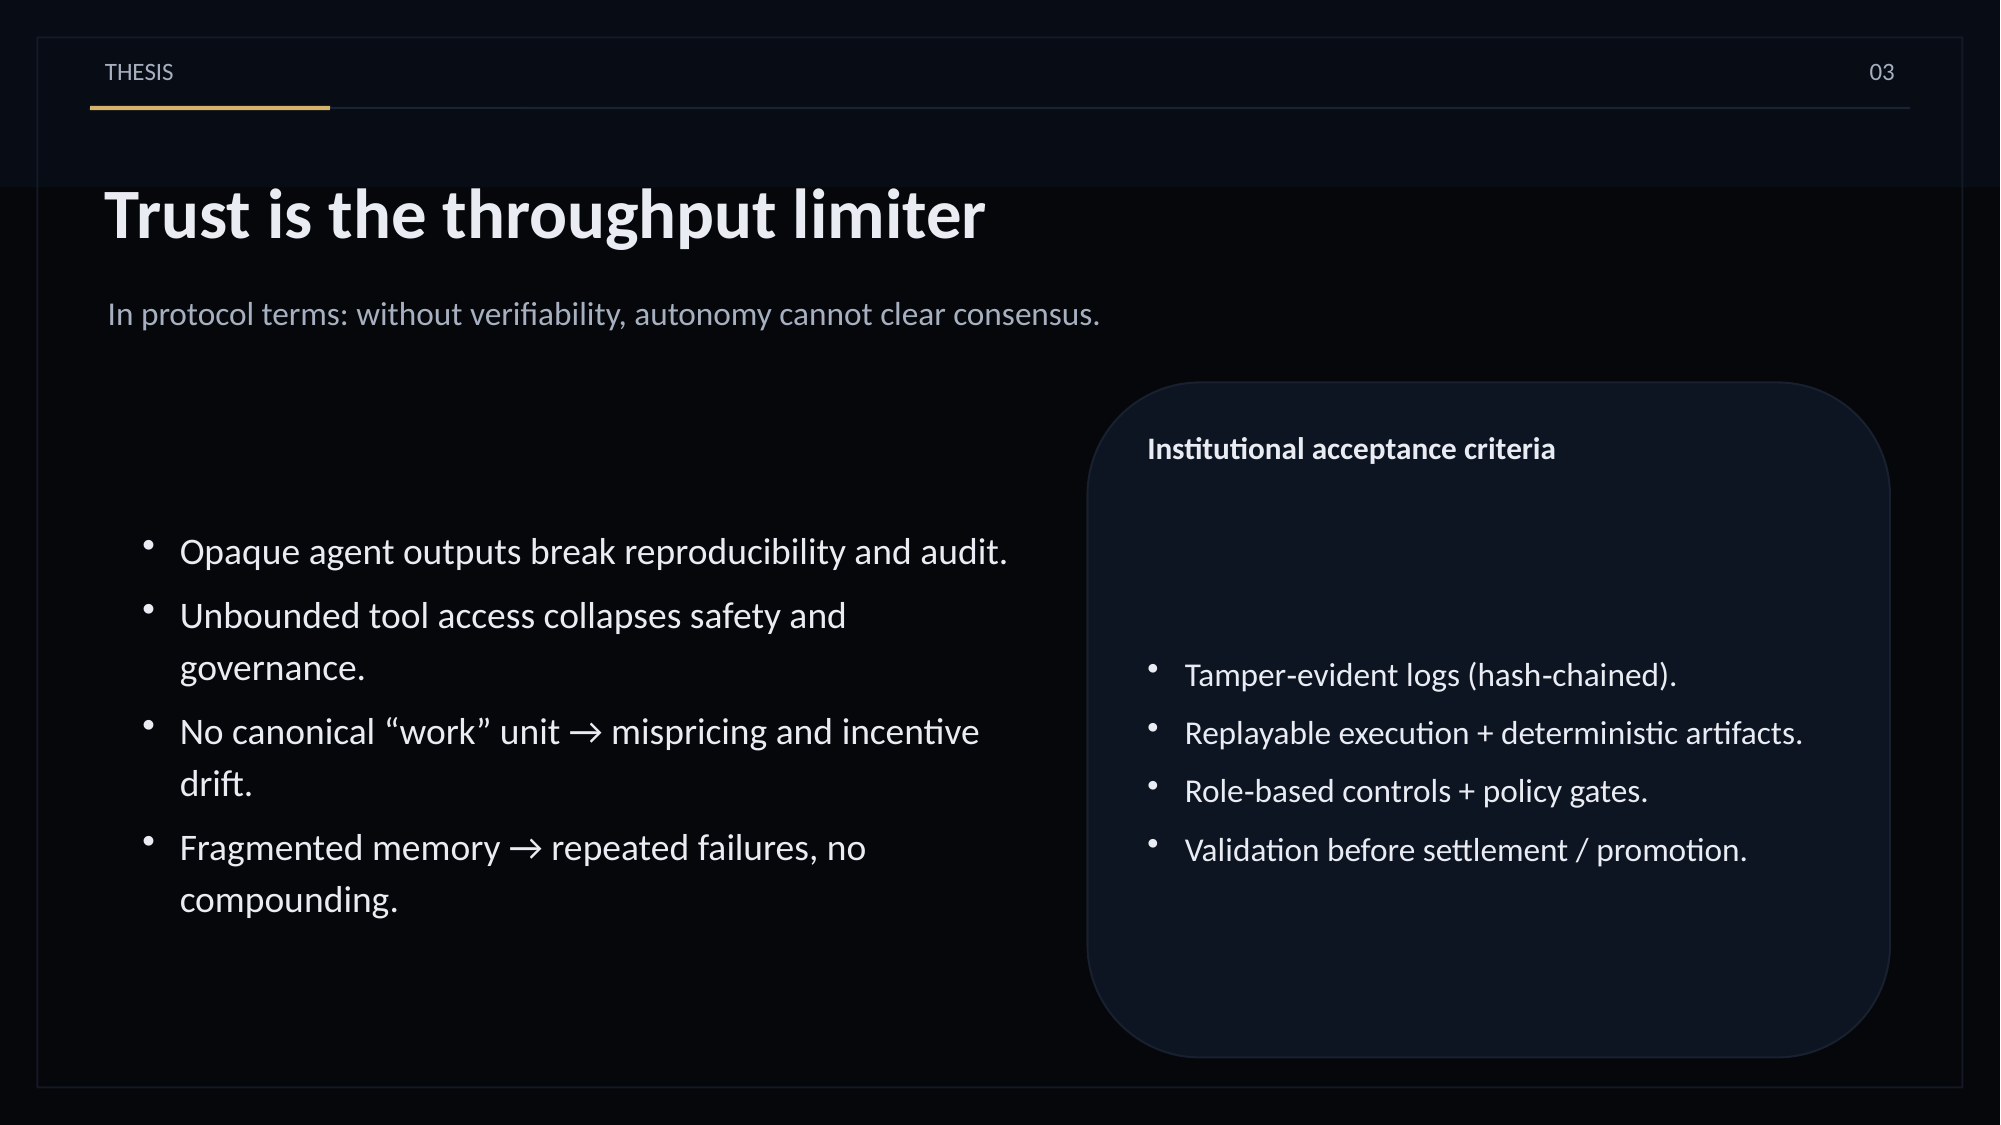

THESIS
03

Trust is the throughput limiter
In protocol terms: without verifiability, autonomy cannot clear consensus.
Opaque agent outputs break reproducibility and audit.
Unbounded tool access collapses safety and governance.
No canonical “work” unit → mispricing and incentive drift.
Fragmented memory → repeated failures, no compounding.

Institutional acceptance criteria
Tamper‑evident logs (hash‑chained).
Replayable execution + deterministic artifacts.
Role‑based controls + policy gates.
Validation before settlement / promotion.